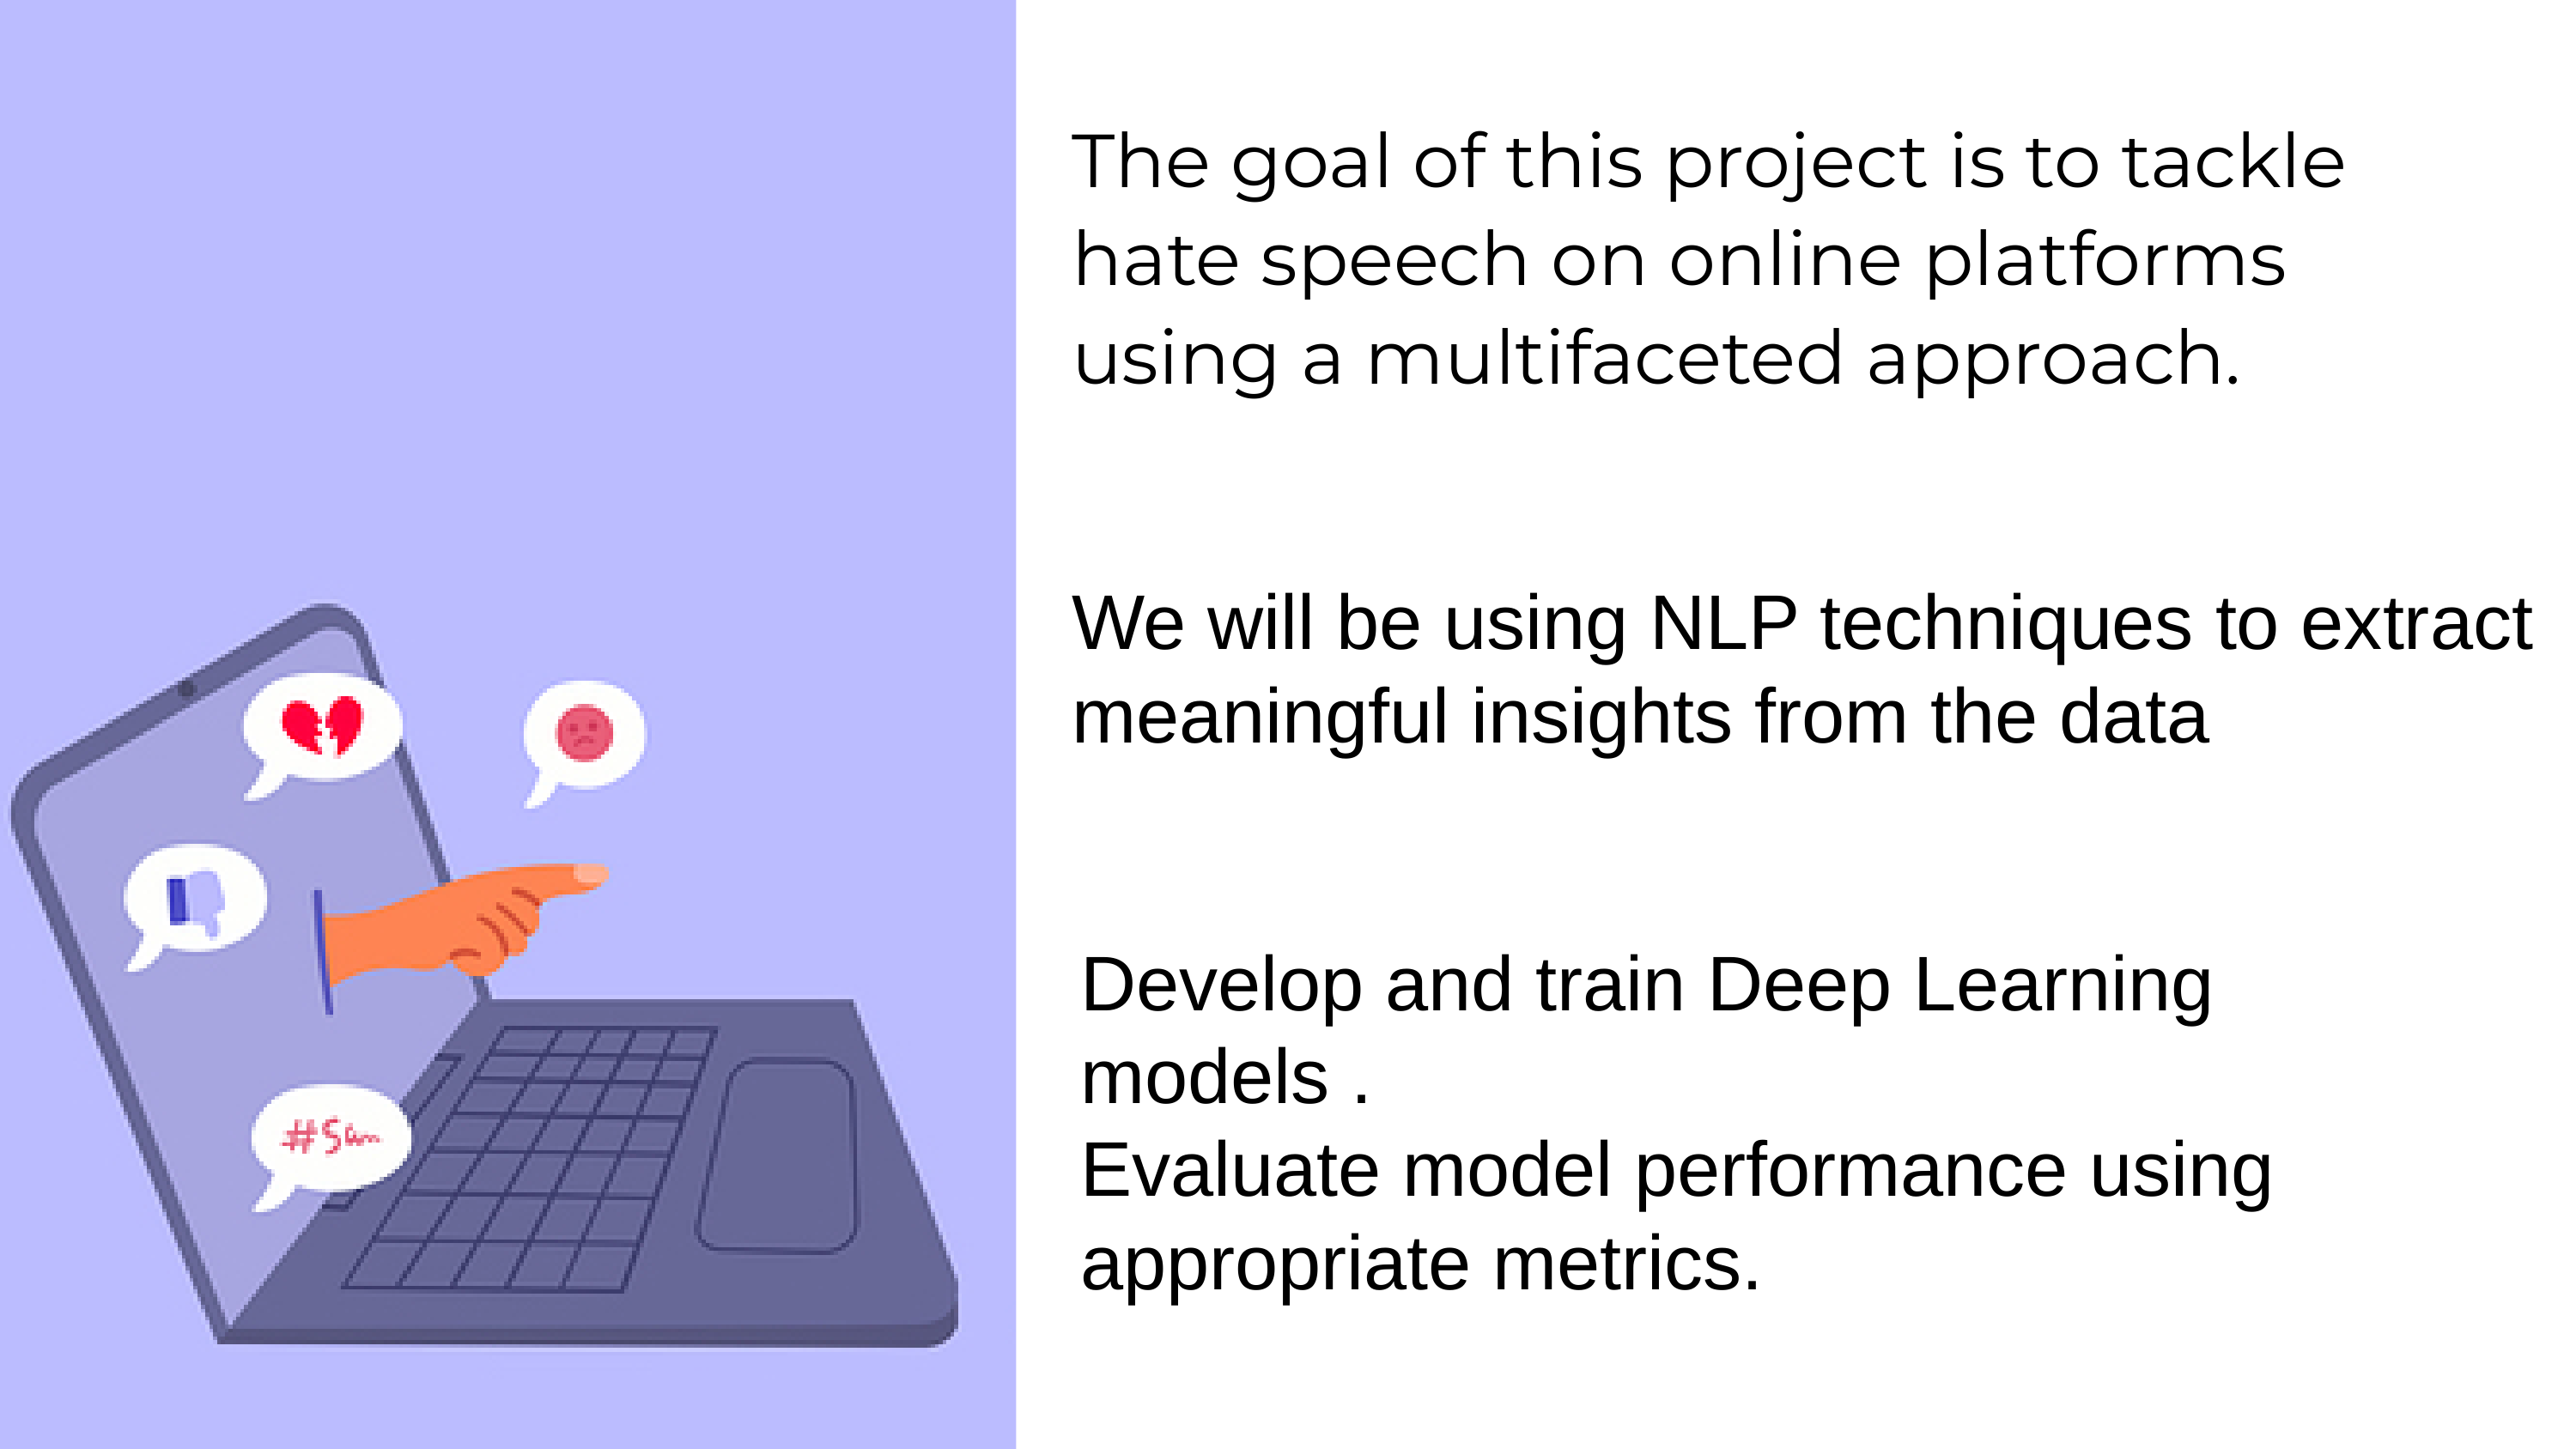

The goal of this project is to tackle hate speech on online platforms using a multifaceted approach.

We will be using NLP techniques to extract meaningful insights from the data
Develop and train Deep Learning models .
Evaluate model performance using appropriate metrics.